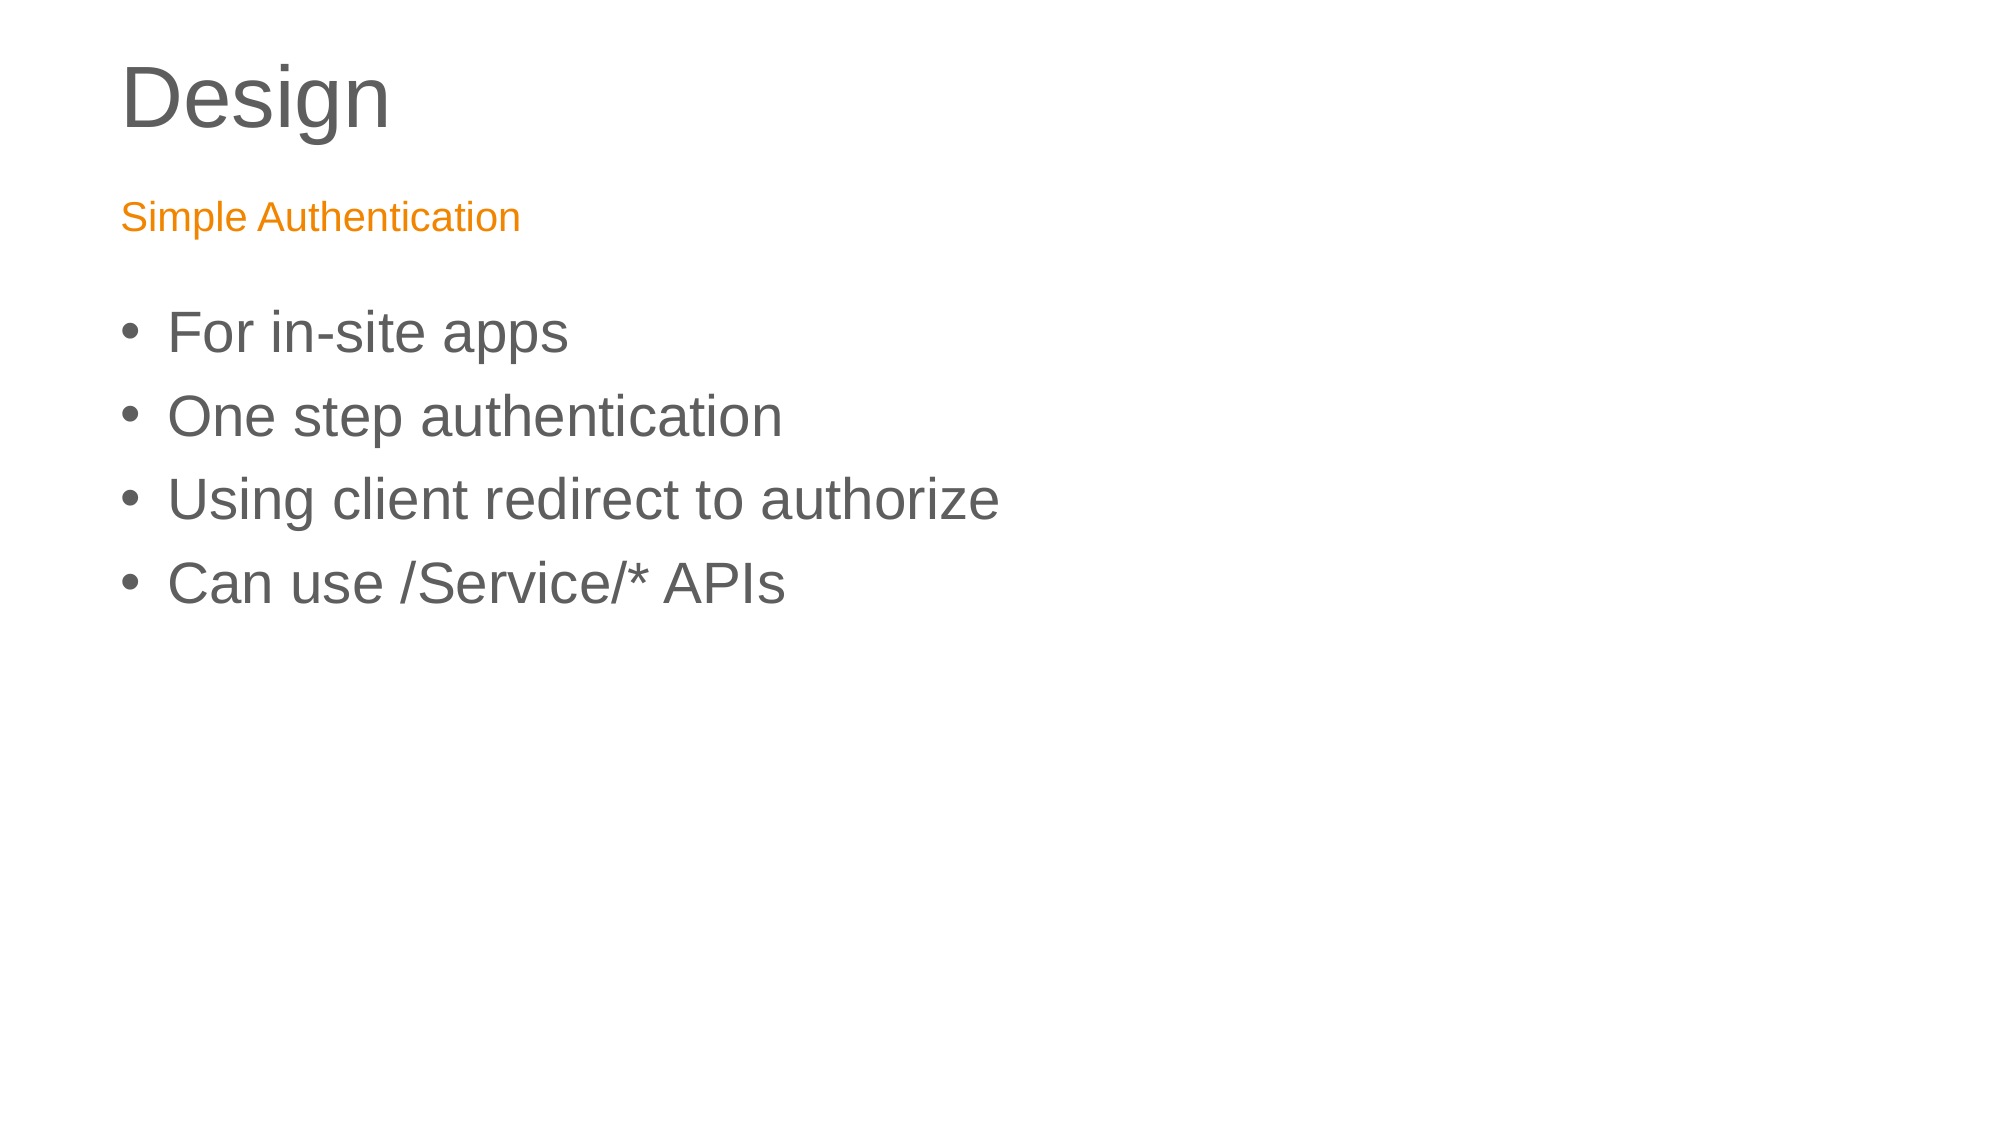

# Design
Simple Authentication
For in-site apps
One step authentication
Using client redirect to authorize
Can use /Service/* APIs